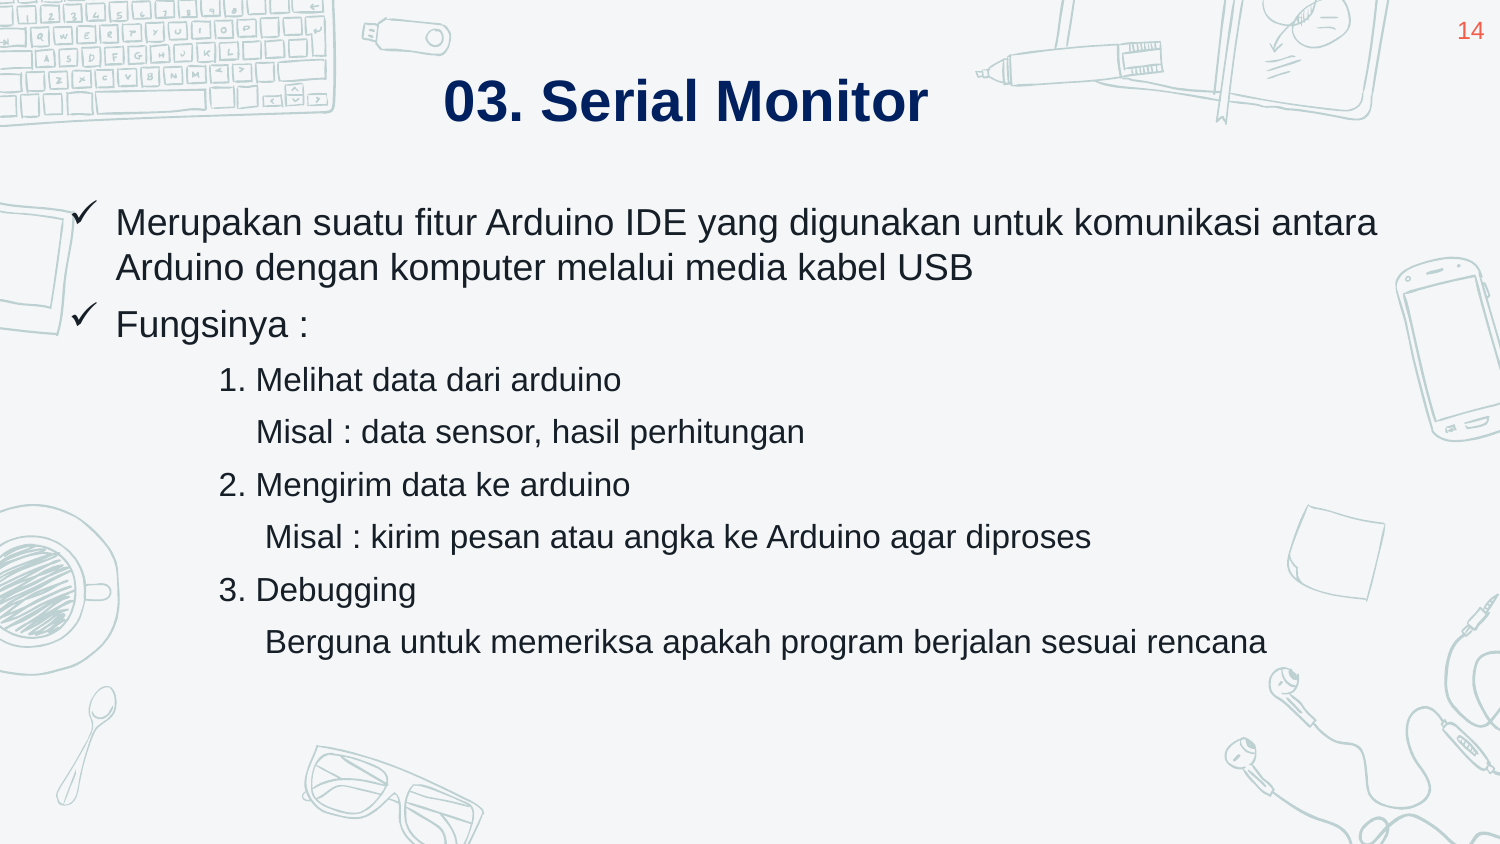

14
03. Serial Monitor
Merupakan suatu fitur Arduino IDE yang digunakan untuk komunikasi antara Arduino dengan komputer melalui media kabel USB
Fungsinya :
	1. Melihat data dari arduino
	    Misal : data sensor, hasil perhitungan
	2. Mengirim data ke arduino
	     Misal : kirim pesan atau angka ke Arduino agar diproses
	3. Debugging
	     Berguna untuk memeriksa apakah program berjalan sesuai rencana